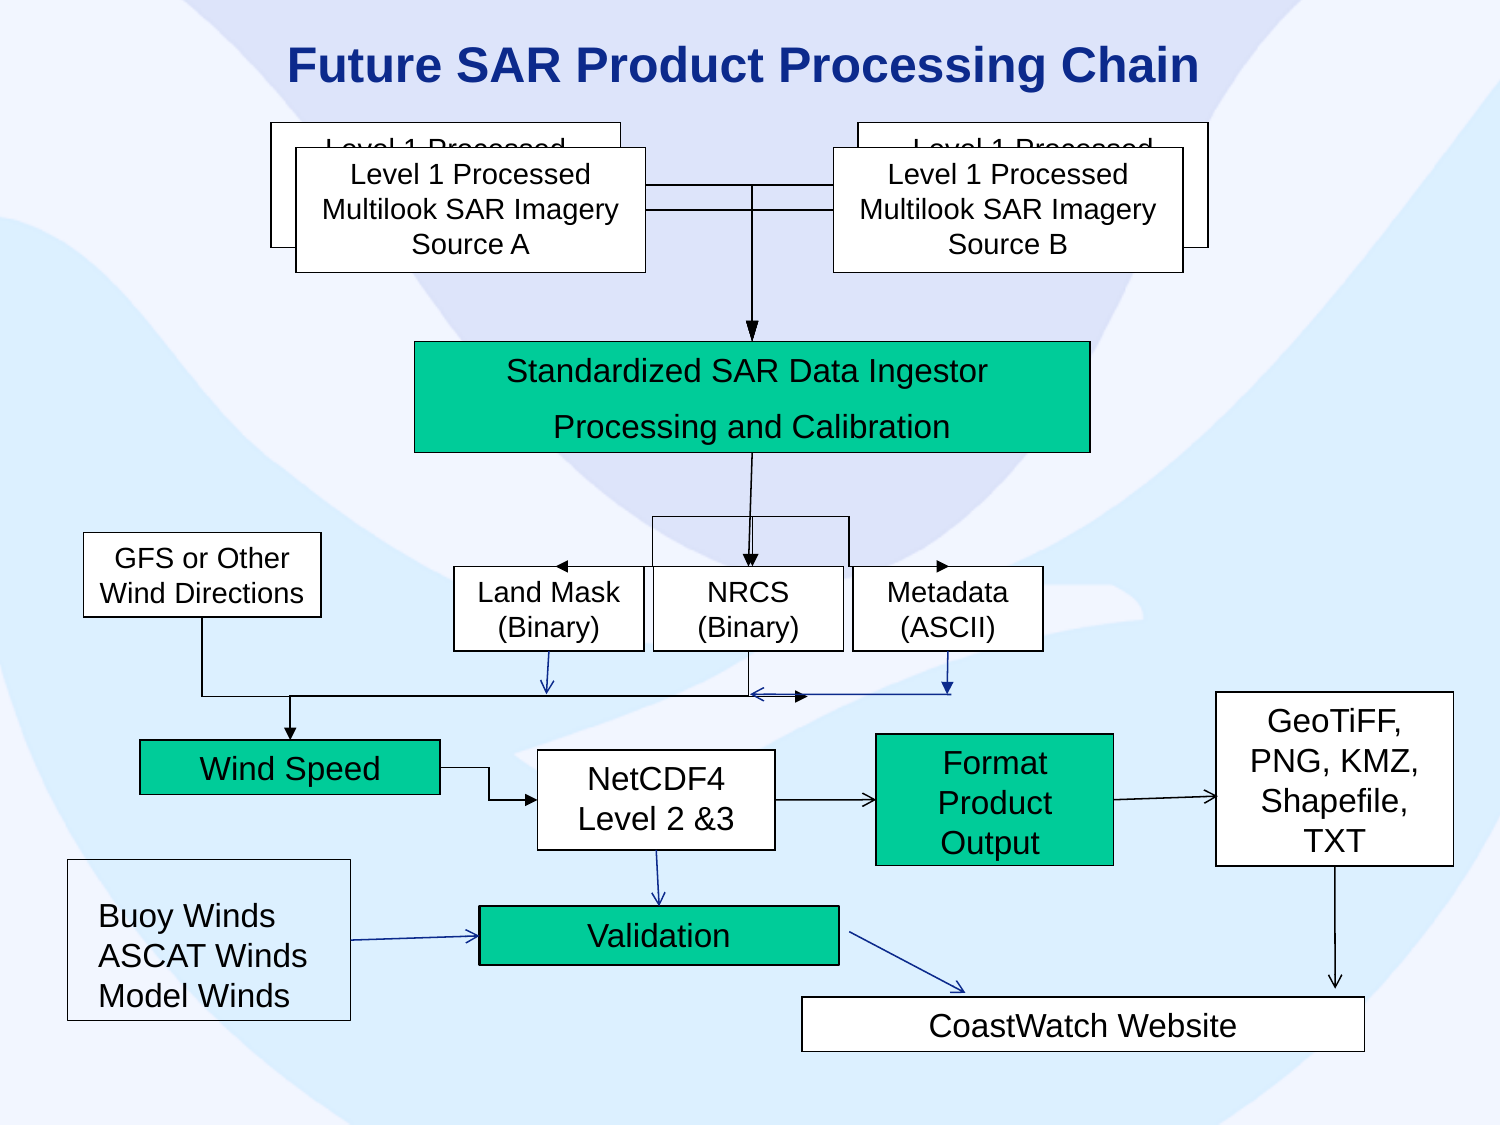

# Future SAR Product Processing Chain
Level 1 Processed Multilook SAR Imagery
Source A
Level 1 Processed Multilook SAR Imagery
Source A
Level 1 Processed Multilook SAR Imagery
Source A
Level 1 Processed Multilook SAR Imagery
Source B
Standardized SAR Data Ingestor
Processing and Calibration
Land Mask (Binary)
NRCS (Binary)
Metadata (ASCII)
GFS or Other Wind Directions
GeoTiFF, PNG, KMZ, Shapefile, TXT
Format Product Output
Wind Speed
NetCDF4 Level 2 &3
CoastWatch Website

Buoy Winds
ASCAT Winds
Model Winds
          Validation